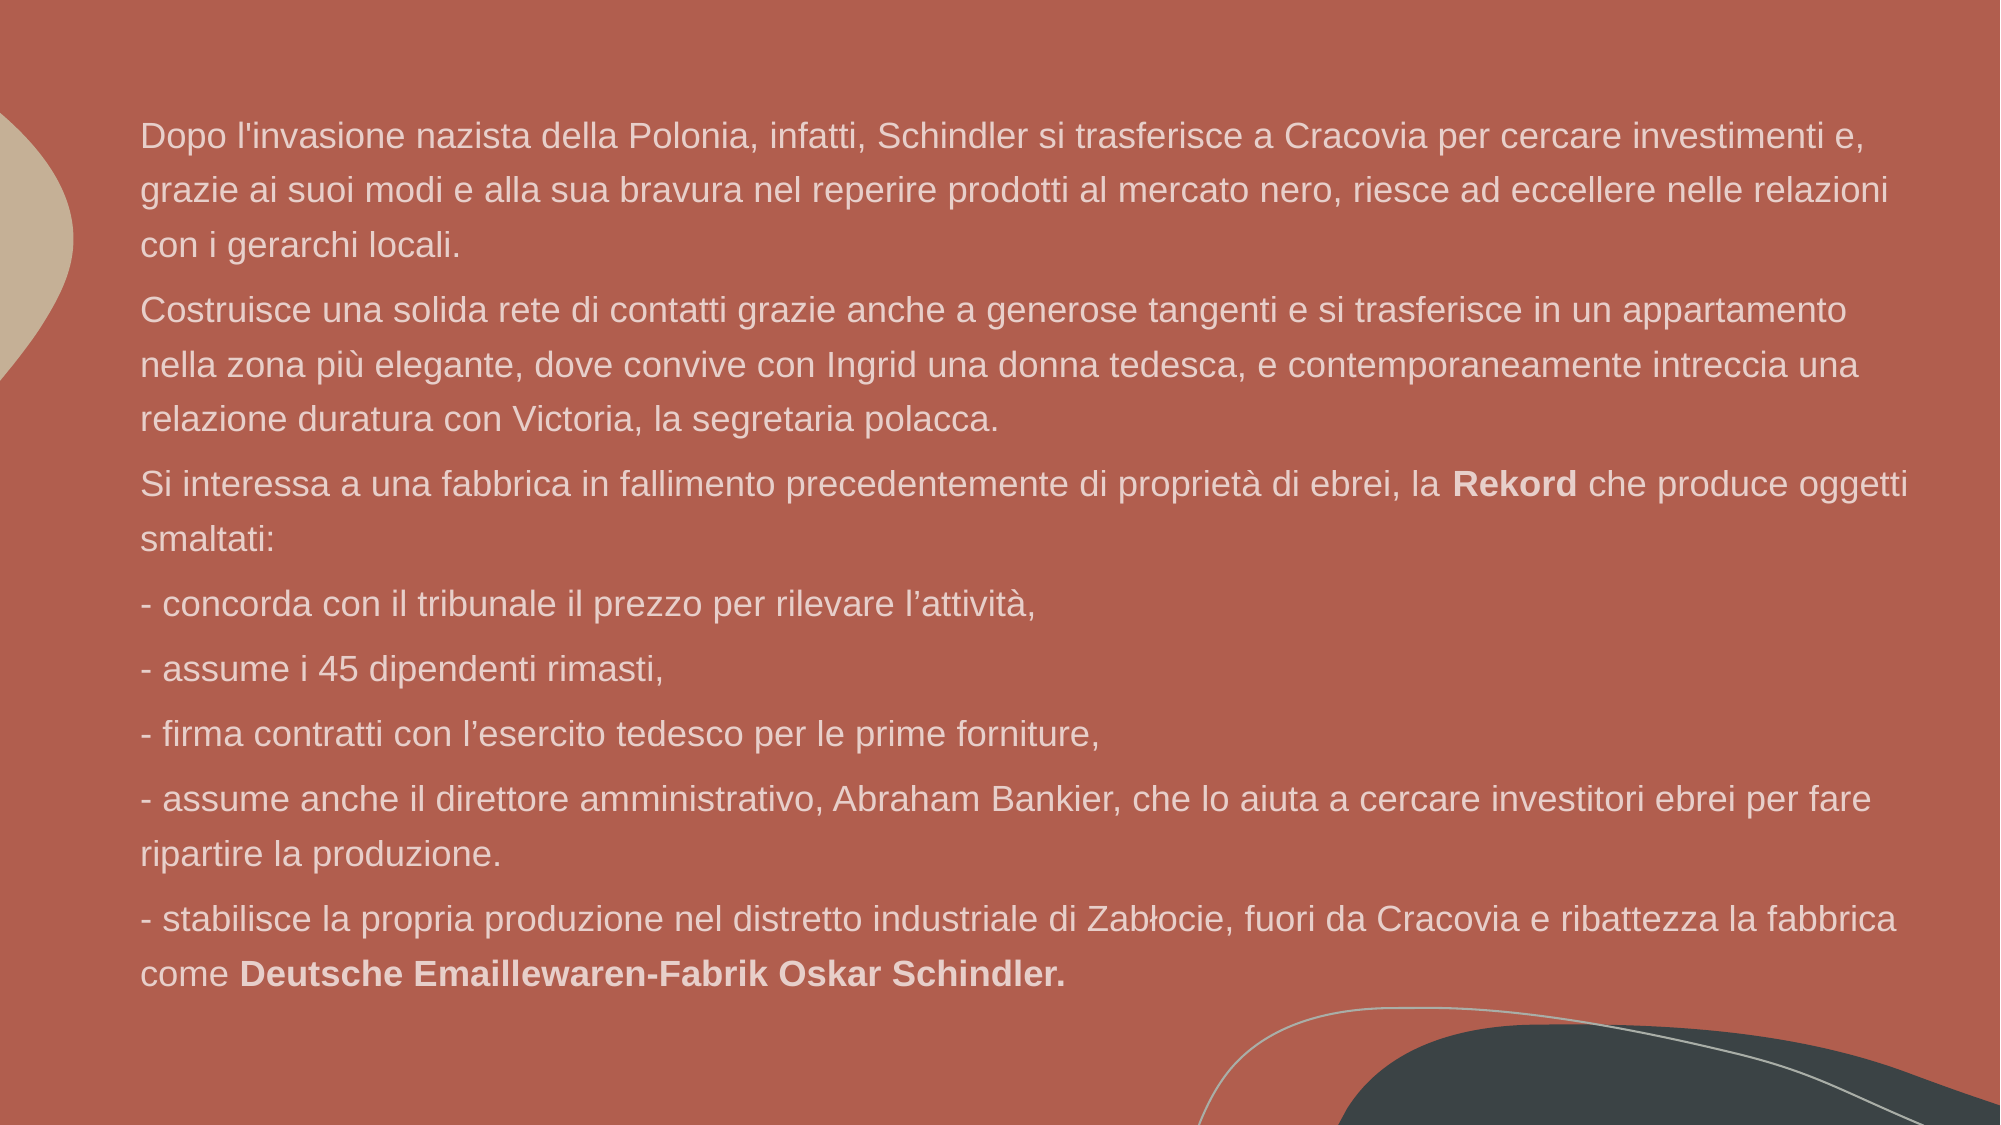

Dopo l'invasione nazista della Polonia, infatti, Schindler si trasferisce a Cracovia per cercare investimenti e, grazie ai suoi modi e alla sua bravura nel reperire prodotti al mercato nero, riesce ad eccellere nelle relazioni con i gerarchi locali.
Costruisce una solida rete di contatti grazie anche a generose tangenti e si trasferisce in un appartamento nella zona più elegante, dove convive con Ingrid una donna tedesca, e contemporaneamente intreccia una relazione duratura con Victoria, la segretaria polacca.
Si interessa a una fabbrica in fallimento precedentemente di proprietà di ebrei, la Rekord che produce oggetti smaltati:
- concorda con il tribunale il prezzo per rilevare l’attività,
- assume i 45 dipendenti rimasti,
- firma contratti con l’esercito tedesco per le prime forniture,
- assume anche il direttore amministrativo, Abraham Bankier, che lo aiuta a cercare investitori ebrei per fare ripartire la produzione.
- stabilisce la propria produzione nel distretto industriale di Zabłocie, fuori da Cracovia e ribattezza la fabbrica come Deutsche Emaillewaren-Fabrik Oskar Schindler.